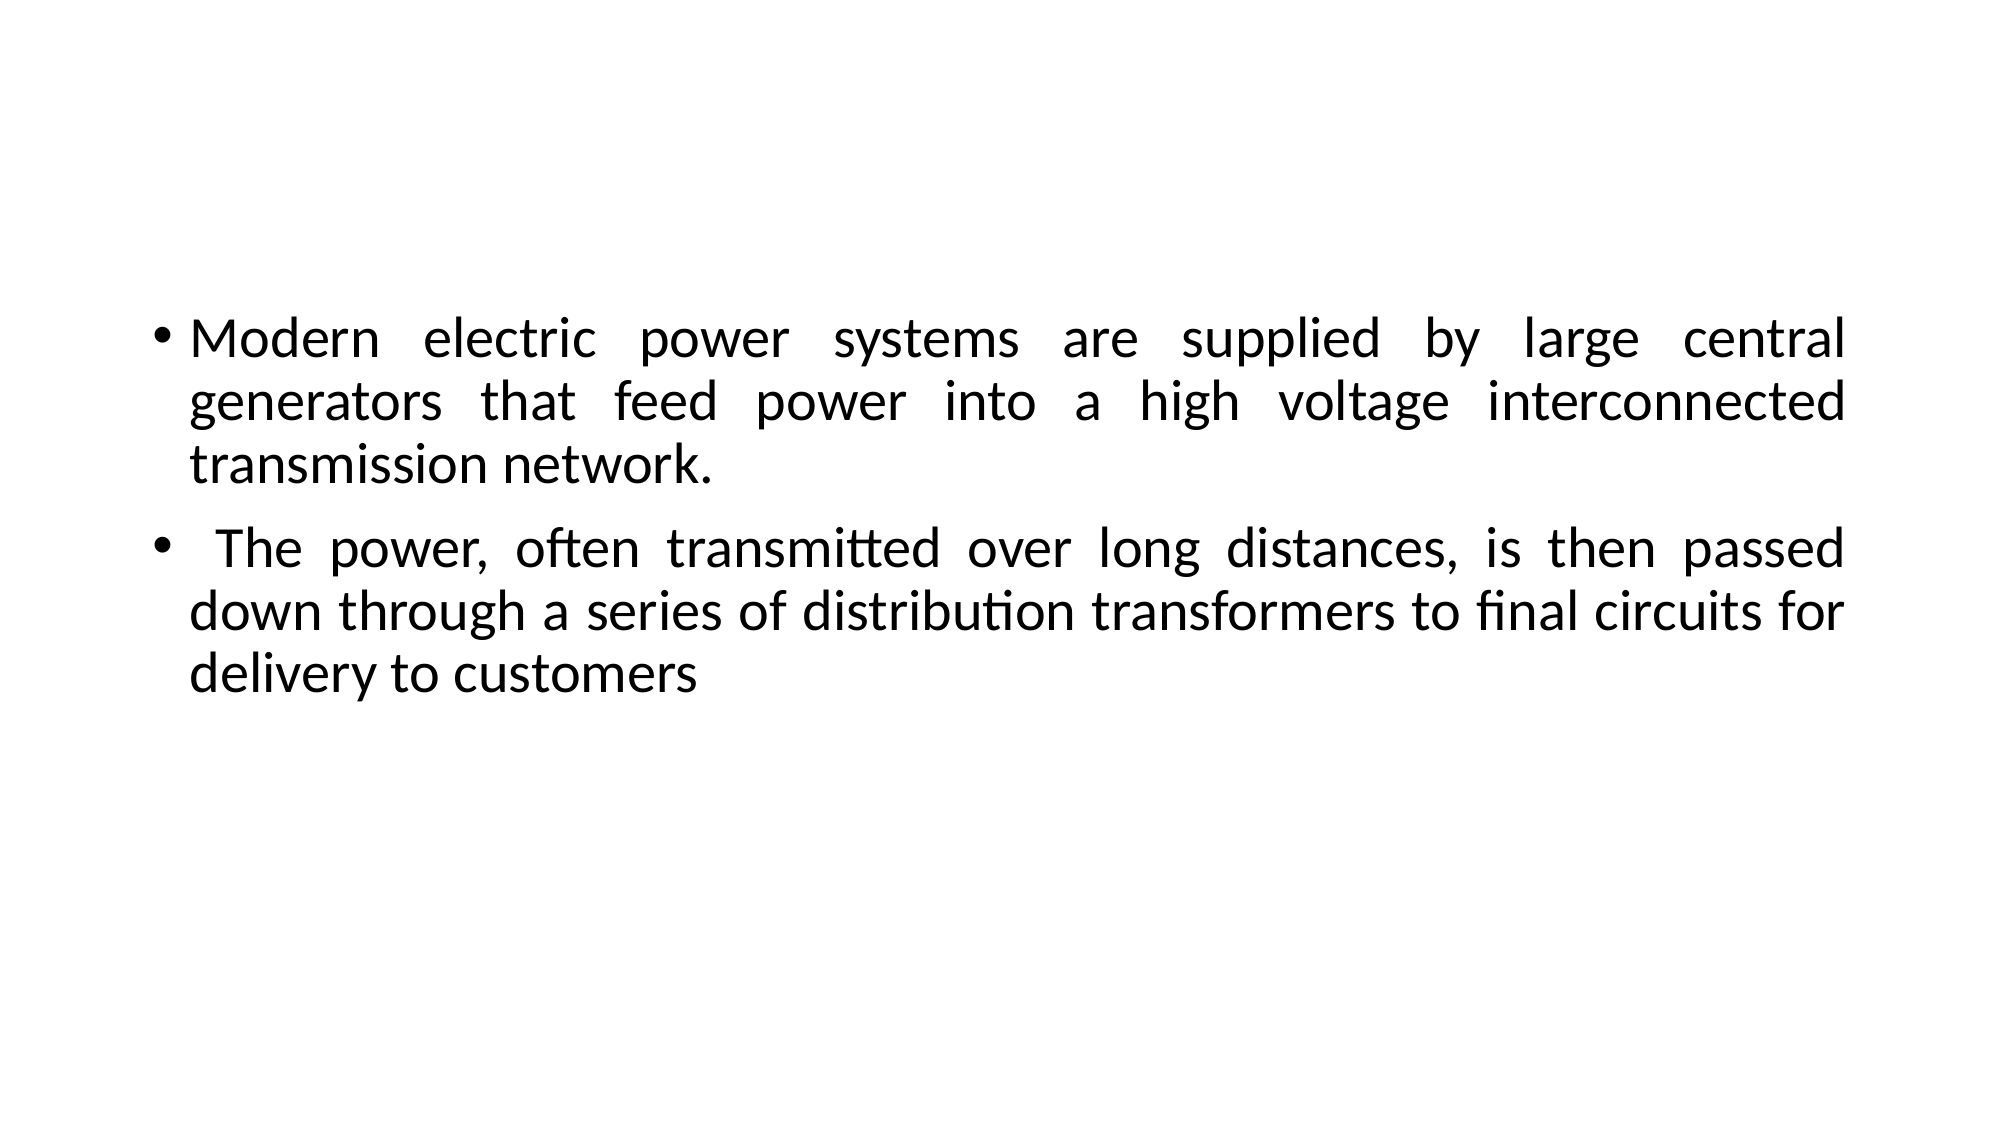

#
Modern electric power systems are supplied by large central generators that feed power into a high voltage interconnected transmission network.
 The power, often transmitted over long distances, is then passed down through a series of distribution transformers to final circuits for delivery to customers